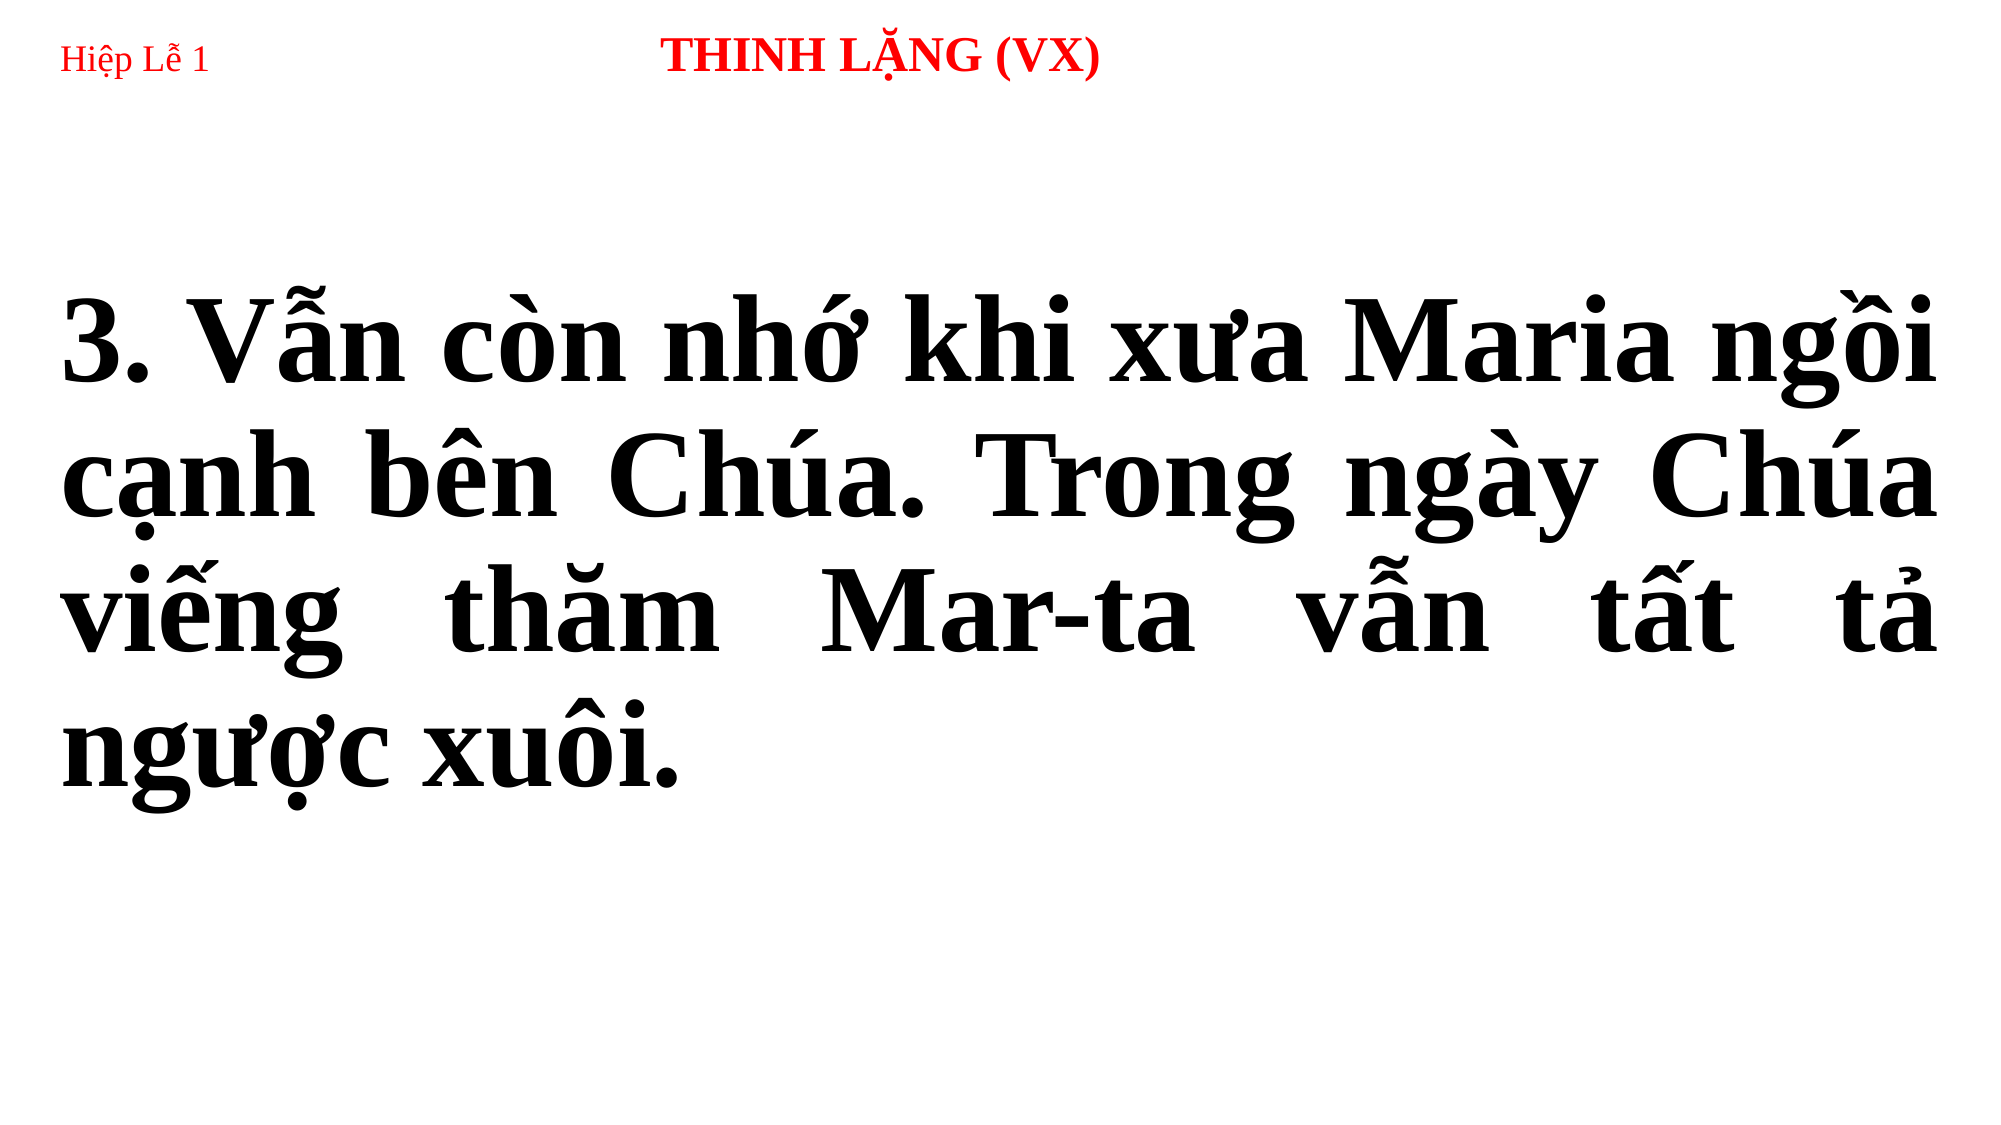

# Hiệp Lễ 1                    	     	THINH LẶNG (VX)
3. Vẫn còn nhớ khi xưa Maria ngồi cạnh bên Chúa. Trong ngày Chúa viếng thăm Mar-ta vẫn tất tả ngược xuôi.